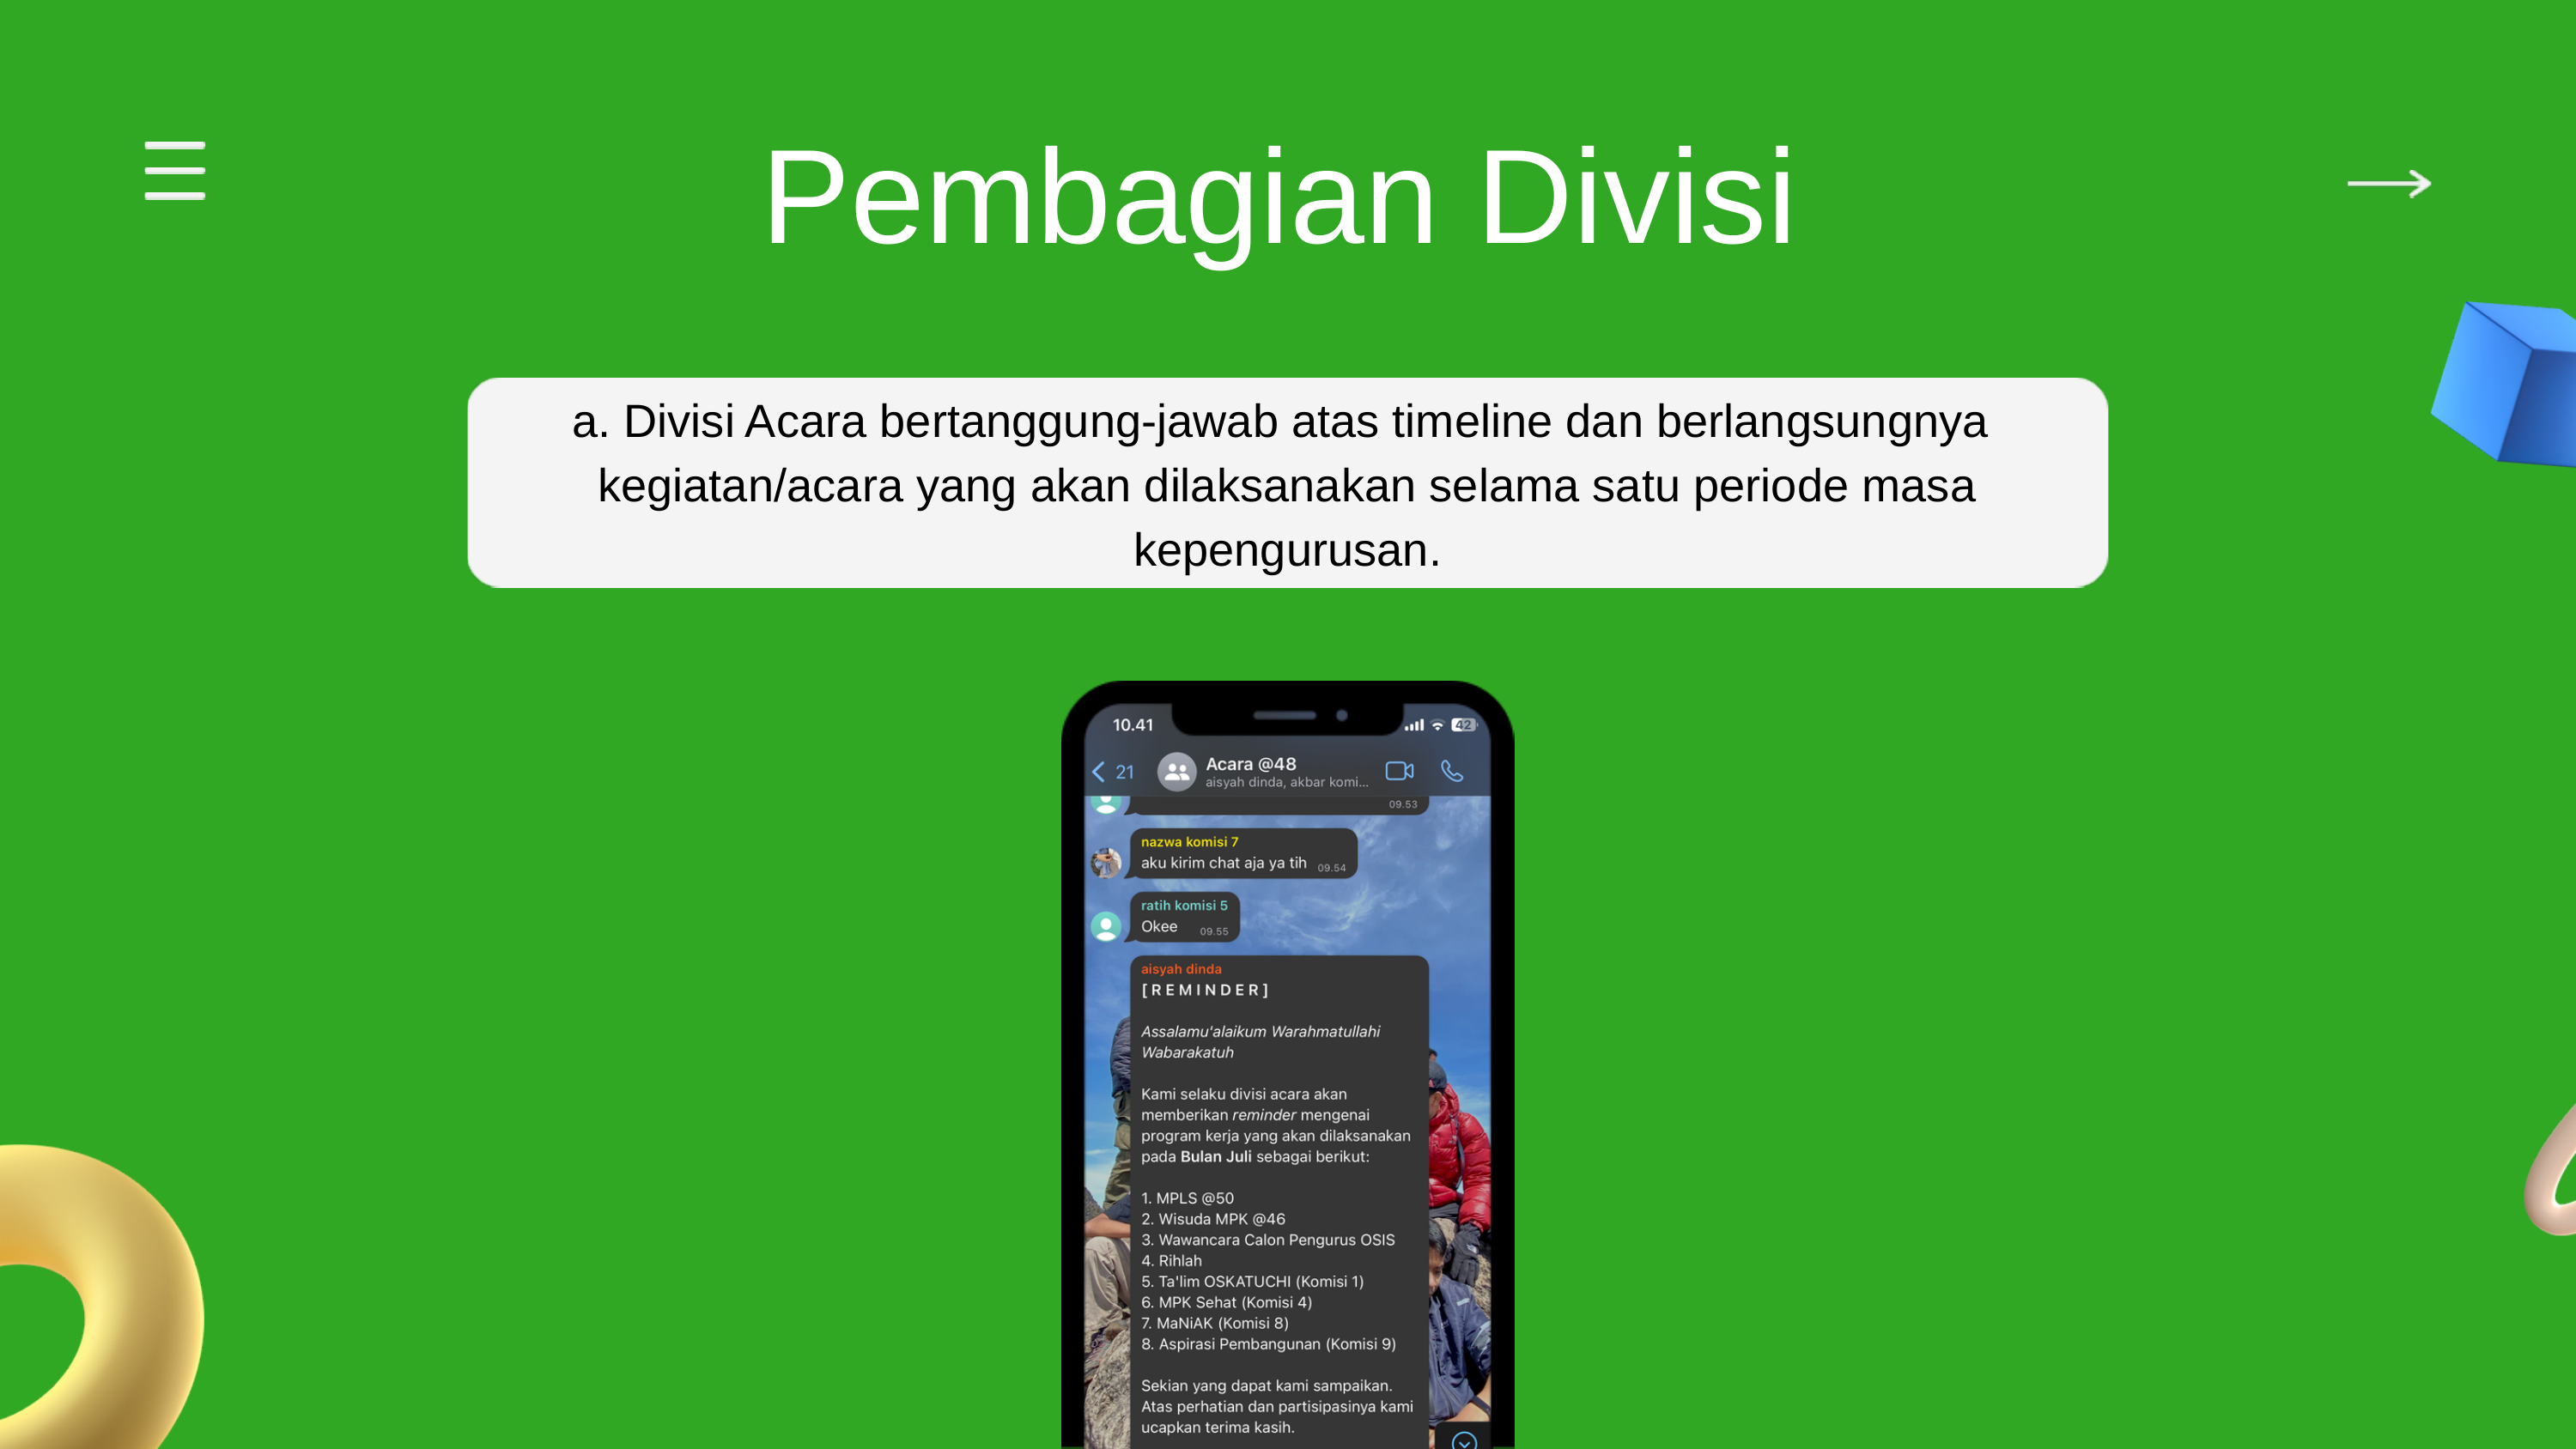

Pembagian Divisi

a. Divisi Acara bertanggung-jawab atas timeline dan berlangsungnya  kegiatan/acara yang akan dilaksanakan selama satu periode masa kepengurusan.